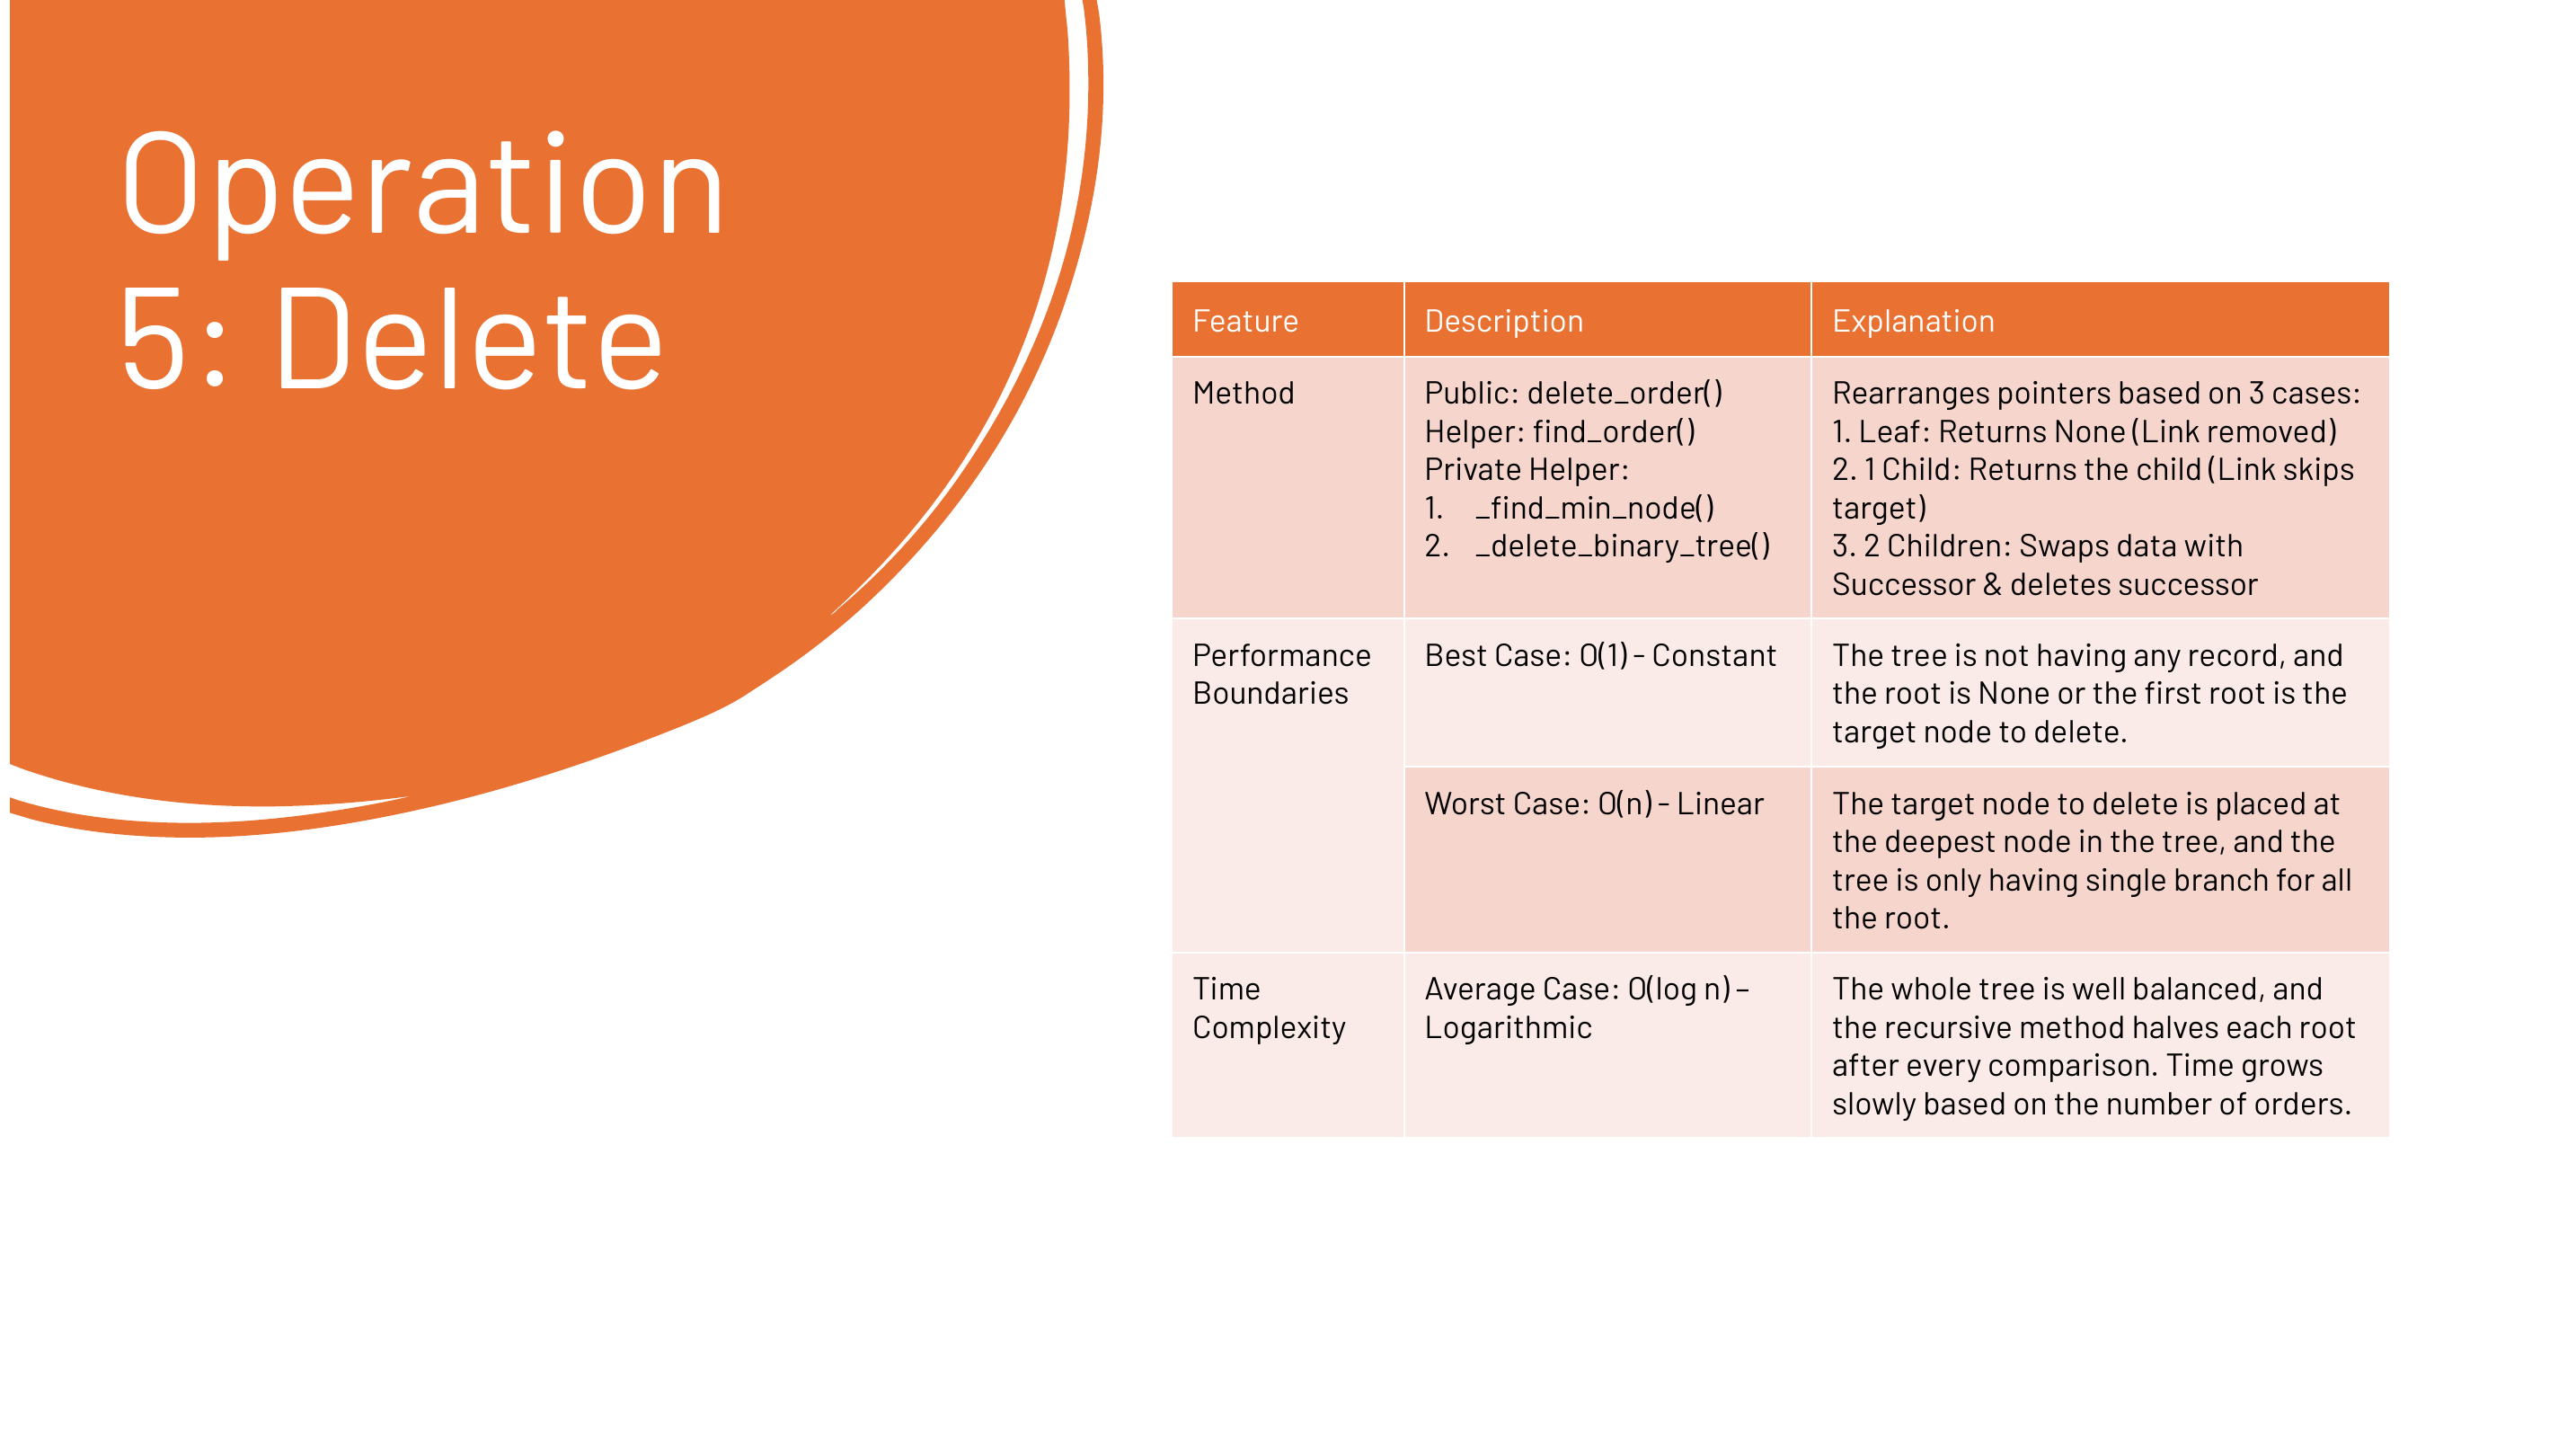

# Operation 5: Delete
| Feature | Description | Explanation |
| --- | --- | --- |
| Method | Public: delete\_order() Helper: find\_order() Private Helper: \_find\_min\_node() \_delete\_binary\_tree() | Rearranges pointers based on 3 cases: 1. Leaf: Returns None (Link removed) 2. 1 Child: Returns the child (Link skips target) 3. 2 Children: Swaps data with Successor & deletes successor |
| Performance Boundaries | Best Case: O(1) - Constant | The tree is not having any record, and the root is None or the first root is the target node to delete. |
|  | Worst Case: O(n) - Linear | The target node to delete is placed at the deepest node in the tree, and the tree is only having single branch for all the root. |
| Time Complexity | Average Case: O(log n) – Logarithmic | The whole tree is well balanced, and the recursive method halves each root after every comparison. Time grows slowly based on the number of orders. |